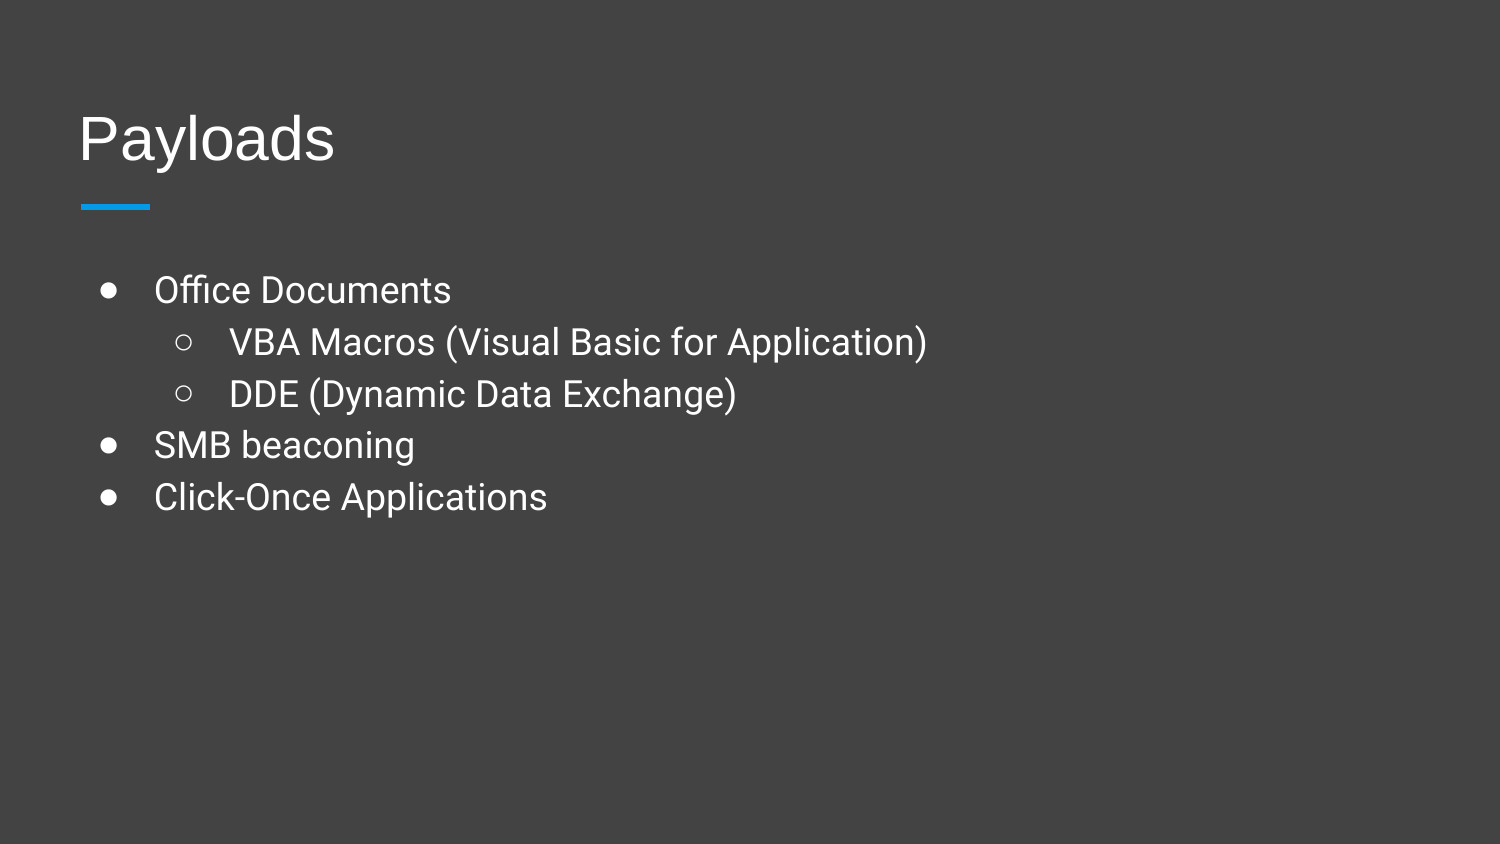

# Payloads
Office Documents
VBA Macros (Visual Basic for Application)
DDE (Dynamic Data Exchange)
SMB beaconing
Click-Once Applications